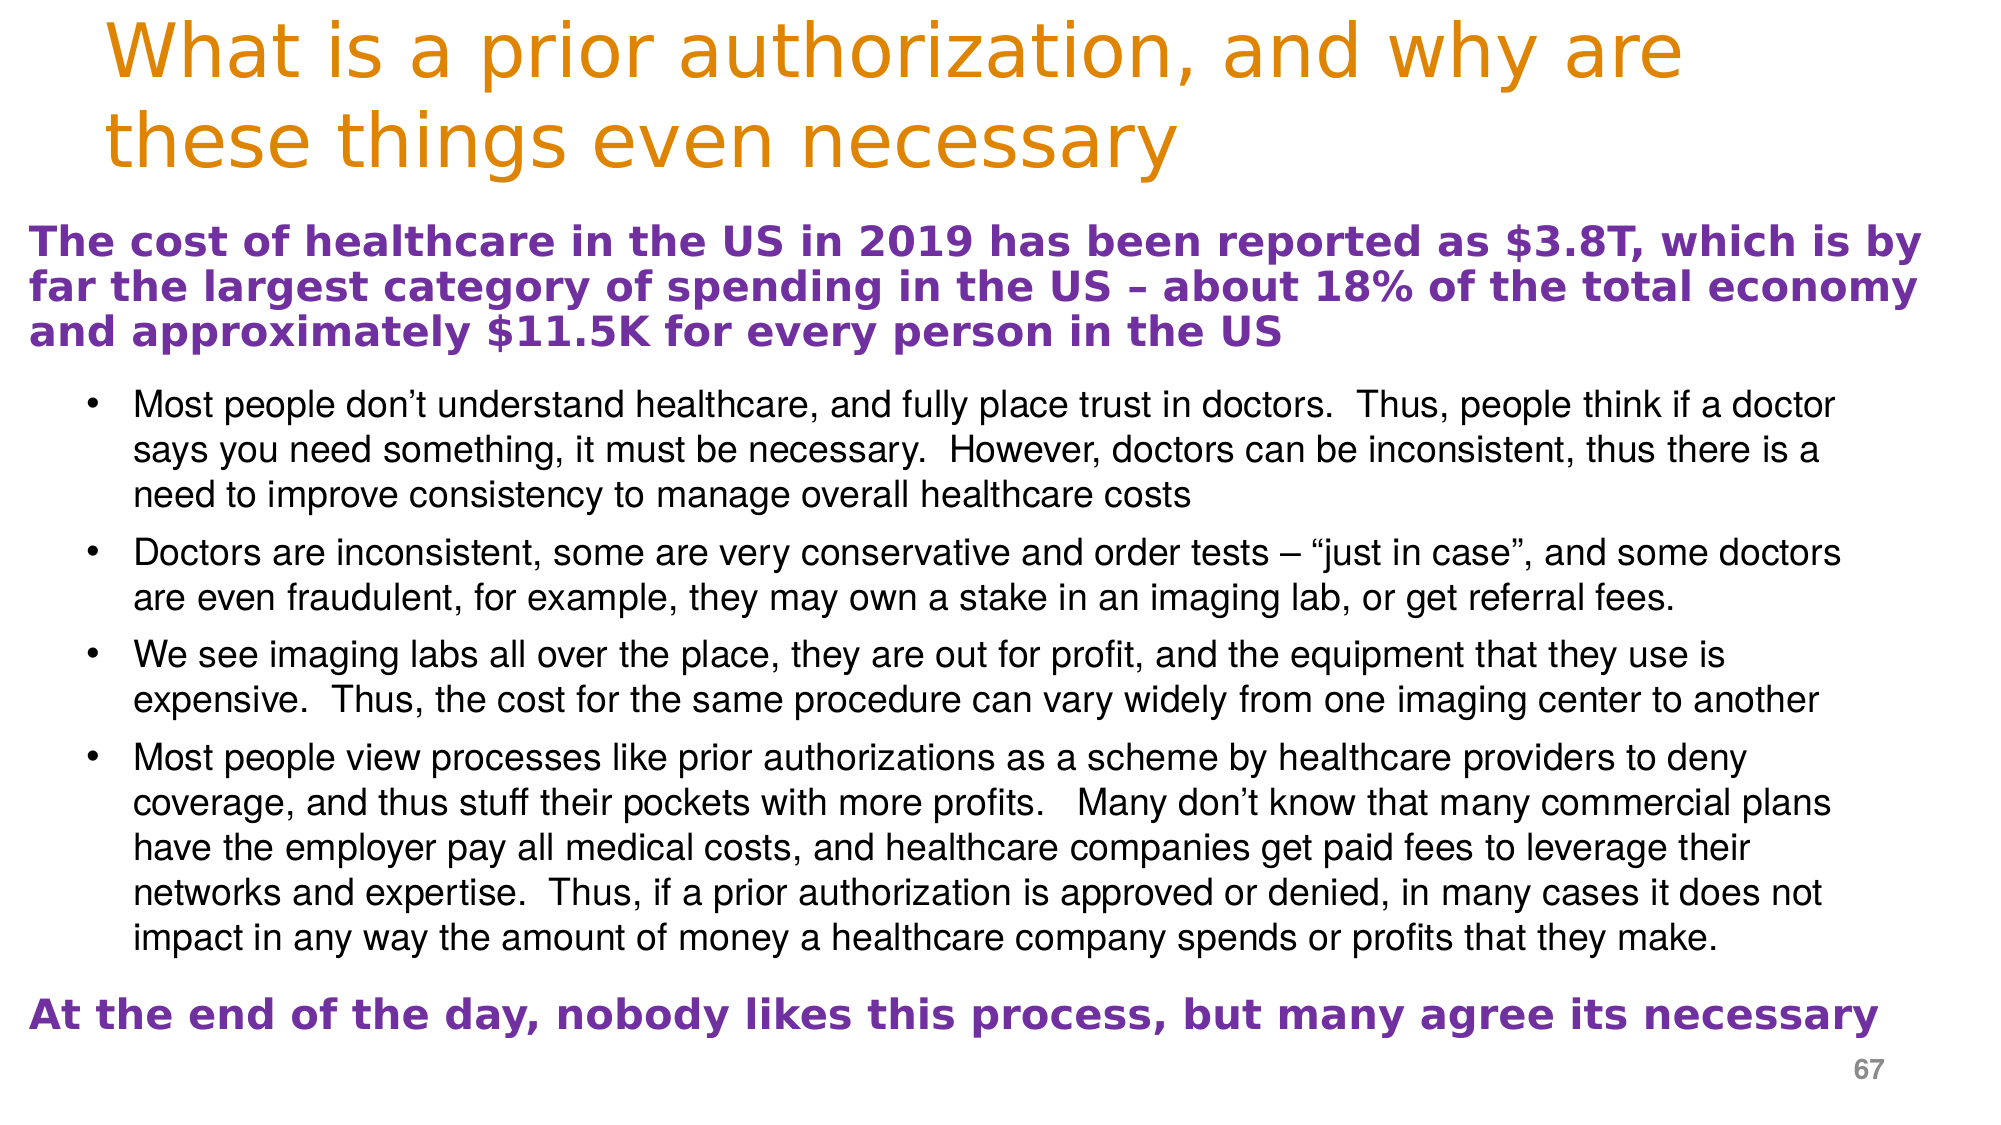

# What is a prior authorization, and why are these things even necessary
The cost of healthcare in the US in 2019 has been reported as $3.8T, which is by far the largest category of spending in the US – about 18% of the total economy and approximately $11.5K for every person in the US
Most people don’t understand healthcare, and fully place trust in doctors.  Thus, people think if a doctor says you need something, it must be necessary.  However, doctors can be inconsistent, thus there is a need to improve consistency to manage overall healthcare costs
Doctors are inconsistent, some are very conservative and order tests – “just in case”, and some doctors are even fraudulent, for example, they may own a stake in an imaging lab, or get referral fees.
We see imaging labs all over the place, they are out for profit, and the equipment that they use is expensive.  Thus, the cost for the same procedure can vary widely from one imaging center to another
Most people view processes like prior authorizations as a scheme by healthcare providers to deny coverage, and thus stuff their pockets with more profits.   Many don’t know that many commercial plans have the employer pay all medical costs, and healthcare companies get paid fees to leverage their networks and expertise.  Thus, if a prior authorization is approved or denied, in many cases it does not impact in any way the amount of money a healthcare company spends or profits that they make.
At the end of the day, nobody likes this process, but many agree its necessary
67
Google Maps
GMail